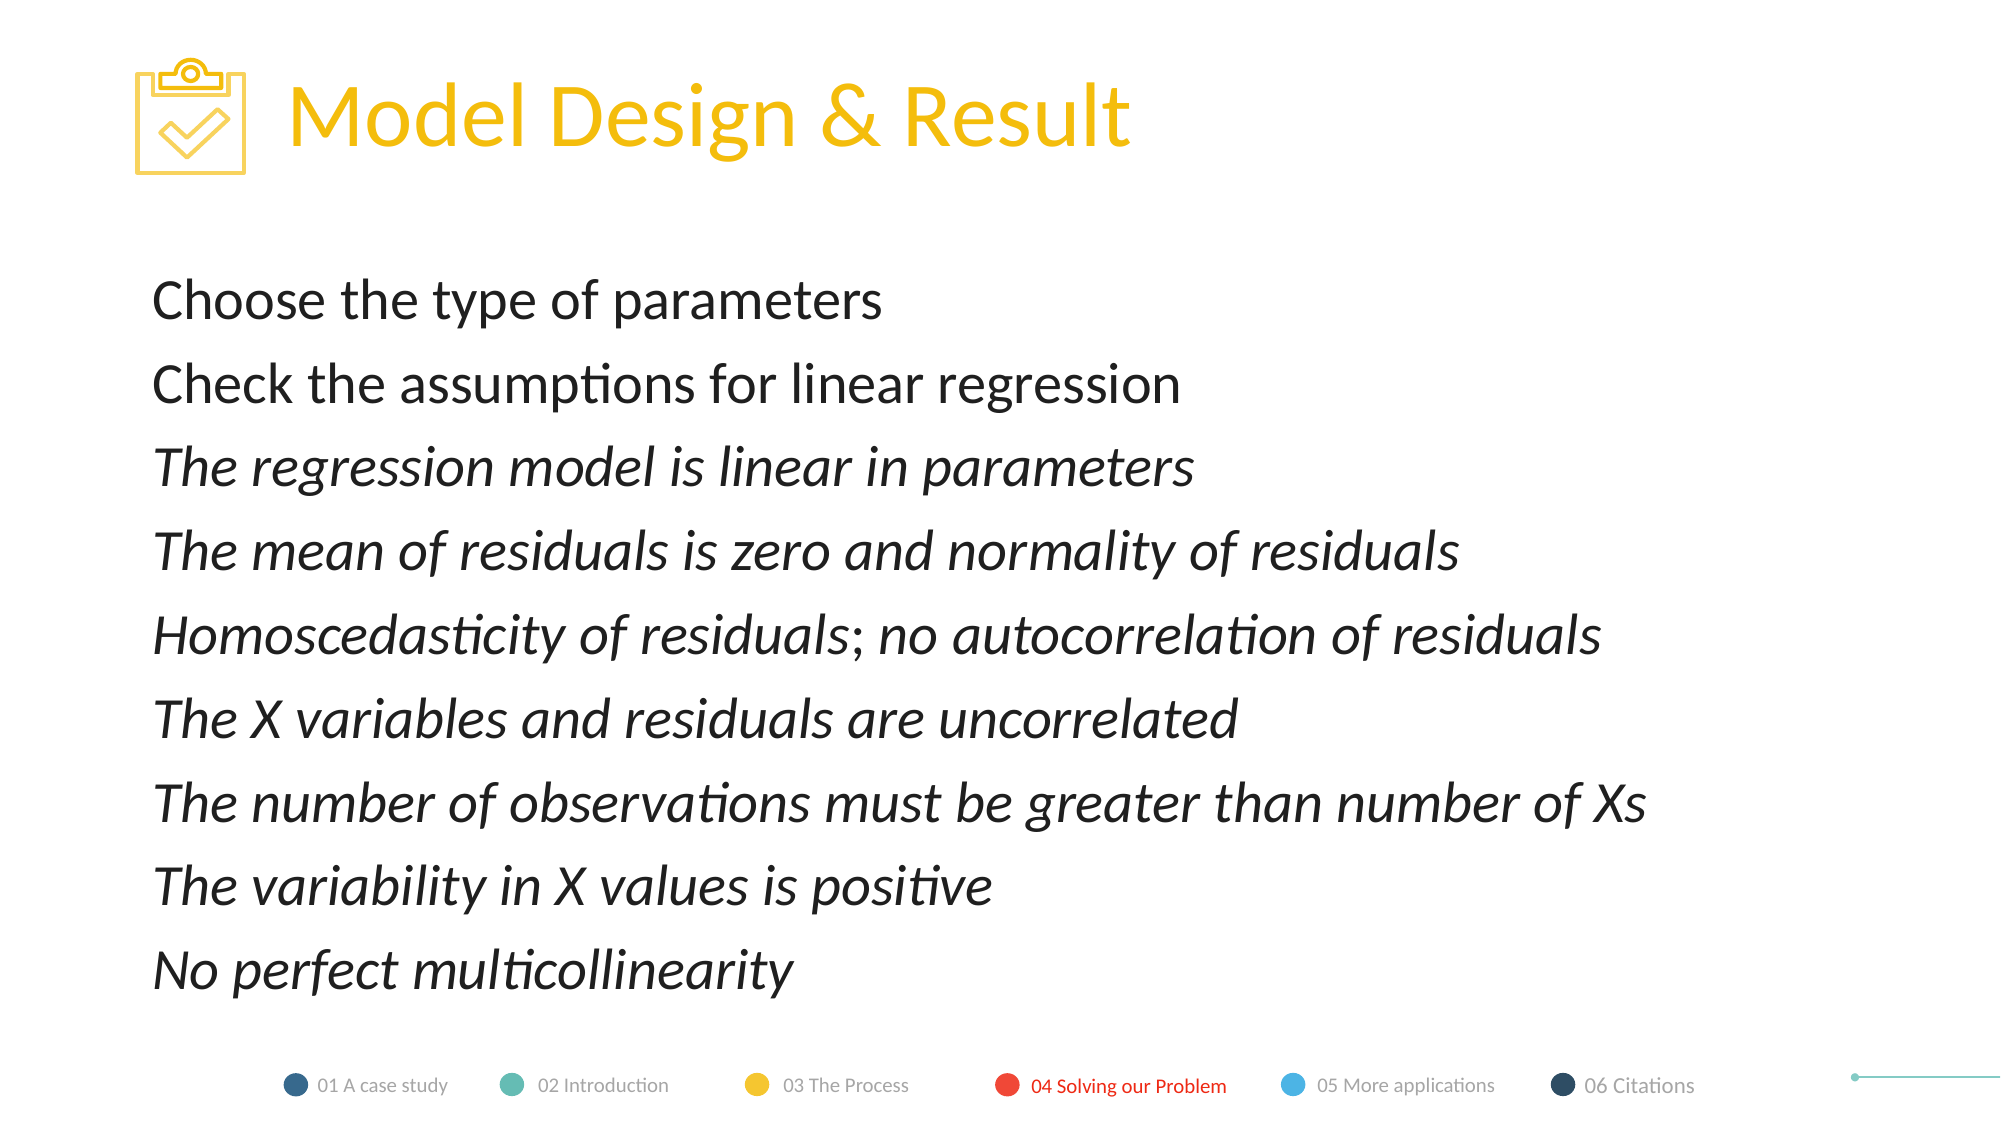

# Model Design & Result
Choose the type of parameters
Check the assumptions for linear regression
The regression model is linear in parameters
The mean of residuals is zero and normality of residuals
Homoscedasticity of residuals; no autocorrelation of residuals
The X variables and residuals are uncorrelated
The number of observations must be greater than number of Xs
The variability in X values is positive
No perfect multicollinearity

06 Citations

01 A case study

02 Introduction

03 The Process

05 More applications

04 Solving our Problem